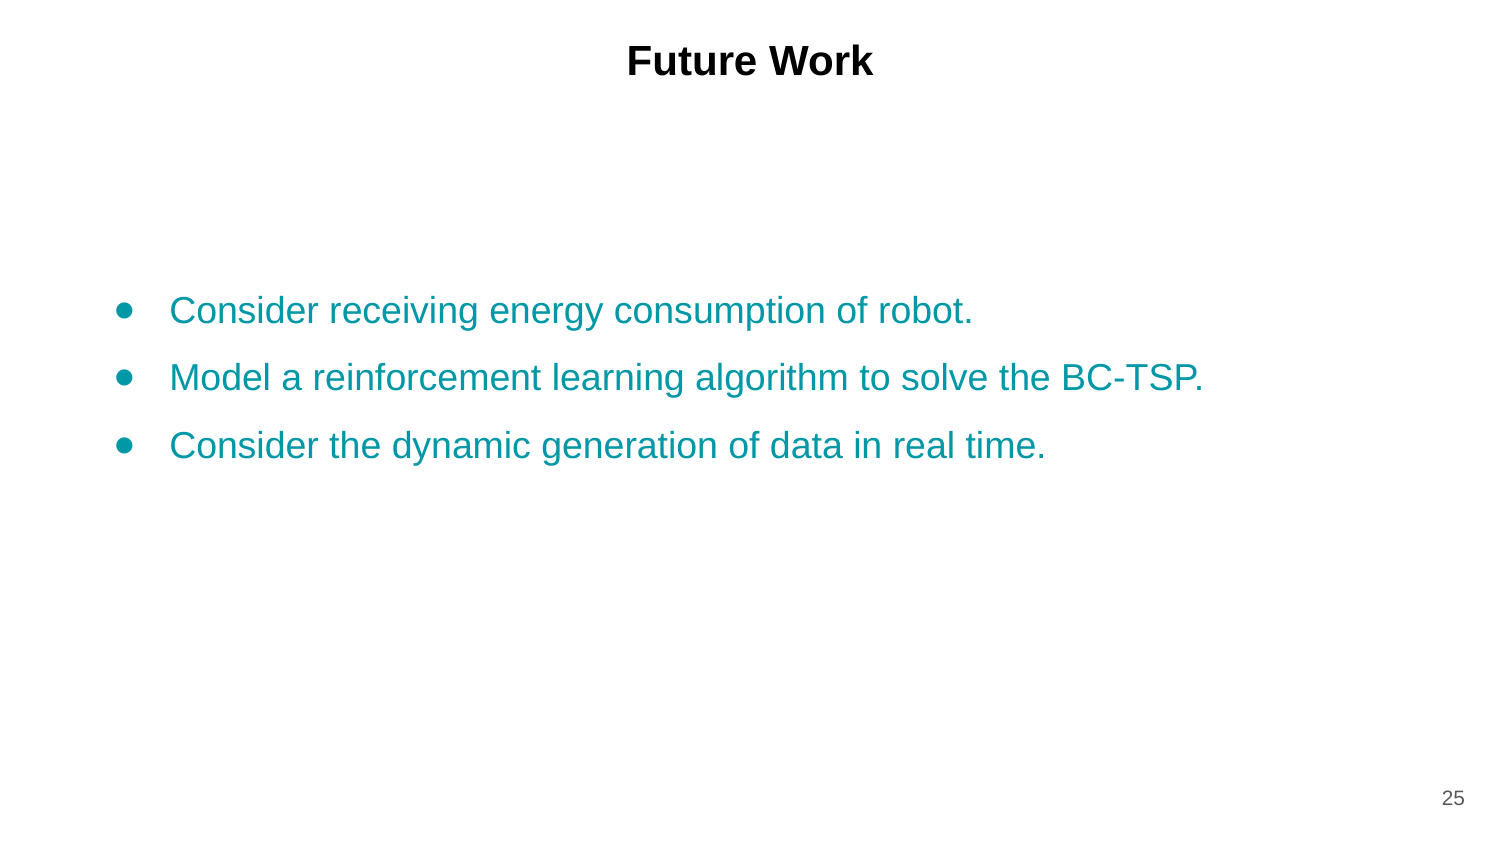

# Future Work
Consider receiving energy consumption of robot.
Model a reinforcement learning algorithm to solve the BC-TSP.
Consider the dynamic generation of data in real time.

25